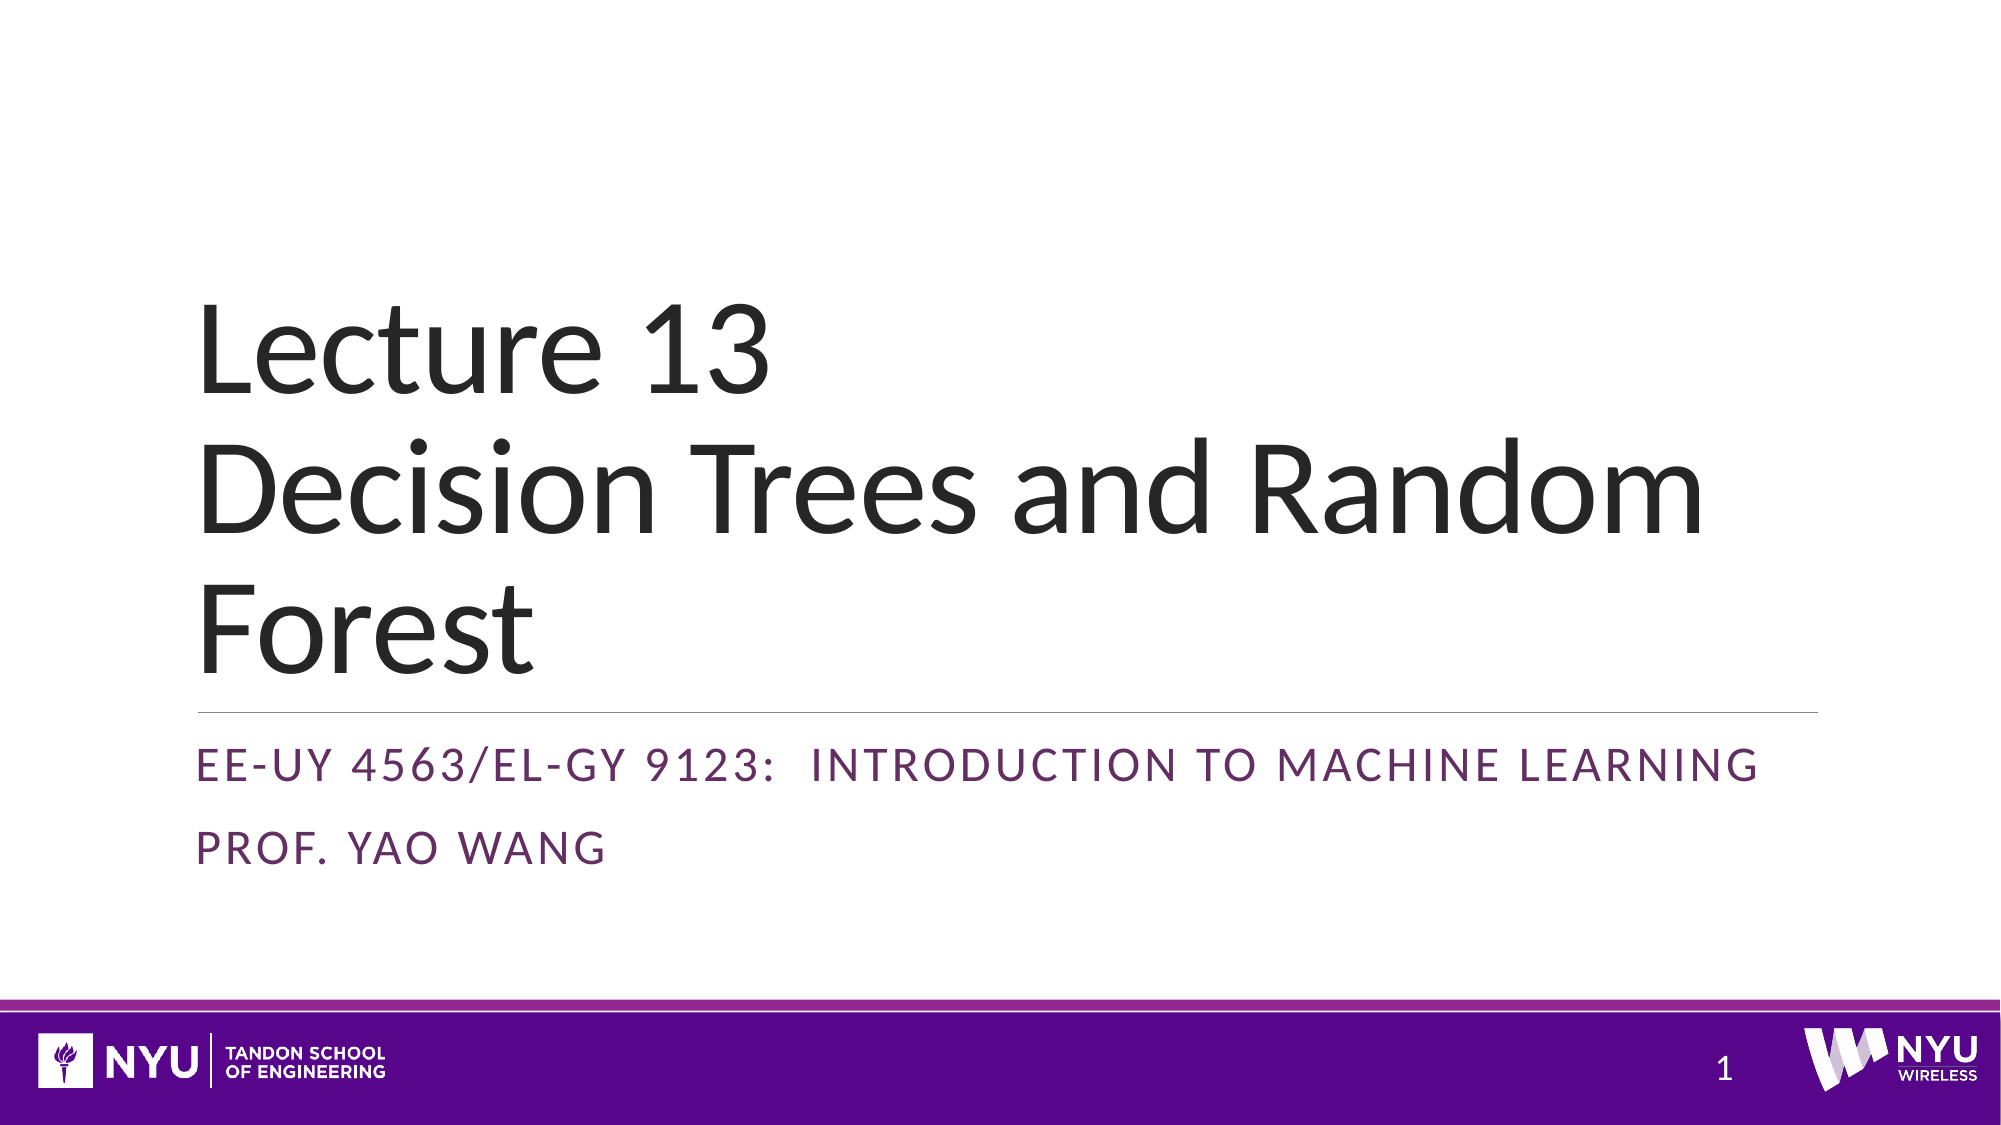

# Lecture 13 Decision Trees and Random Forest
EE-uy 4563/El-GY 9123:  Introduction to machine learning
Prof. Yao Wang
1